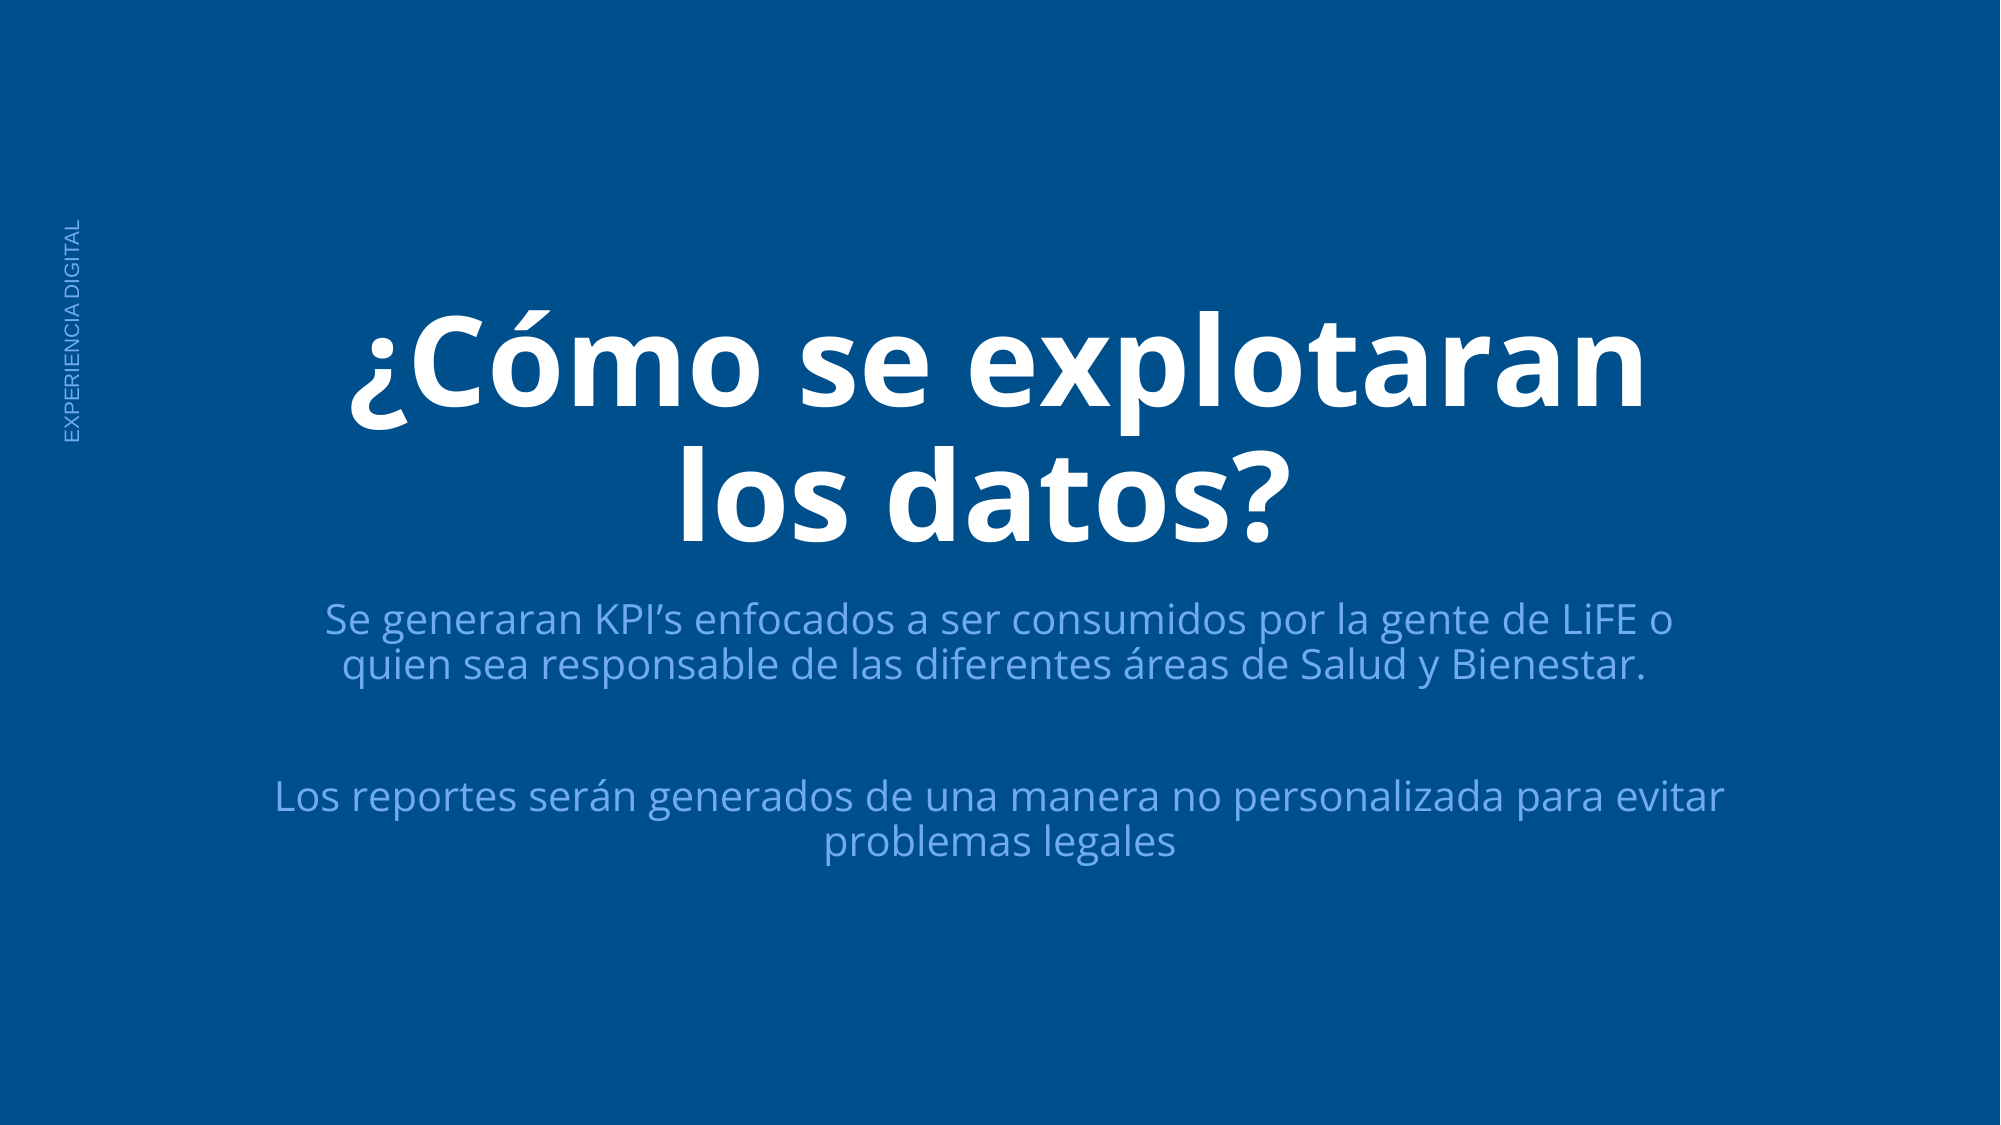

# ¿Cómo se explotaran los datos?
Se generaran KPI’s enfocados a ser consumidos por la gente de LiFE o quien sea responsable de las diferentes áreas de Salud y Bienestar.

Los reportes serán generados de una manera no personalizada para evitar problemas legales